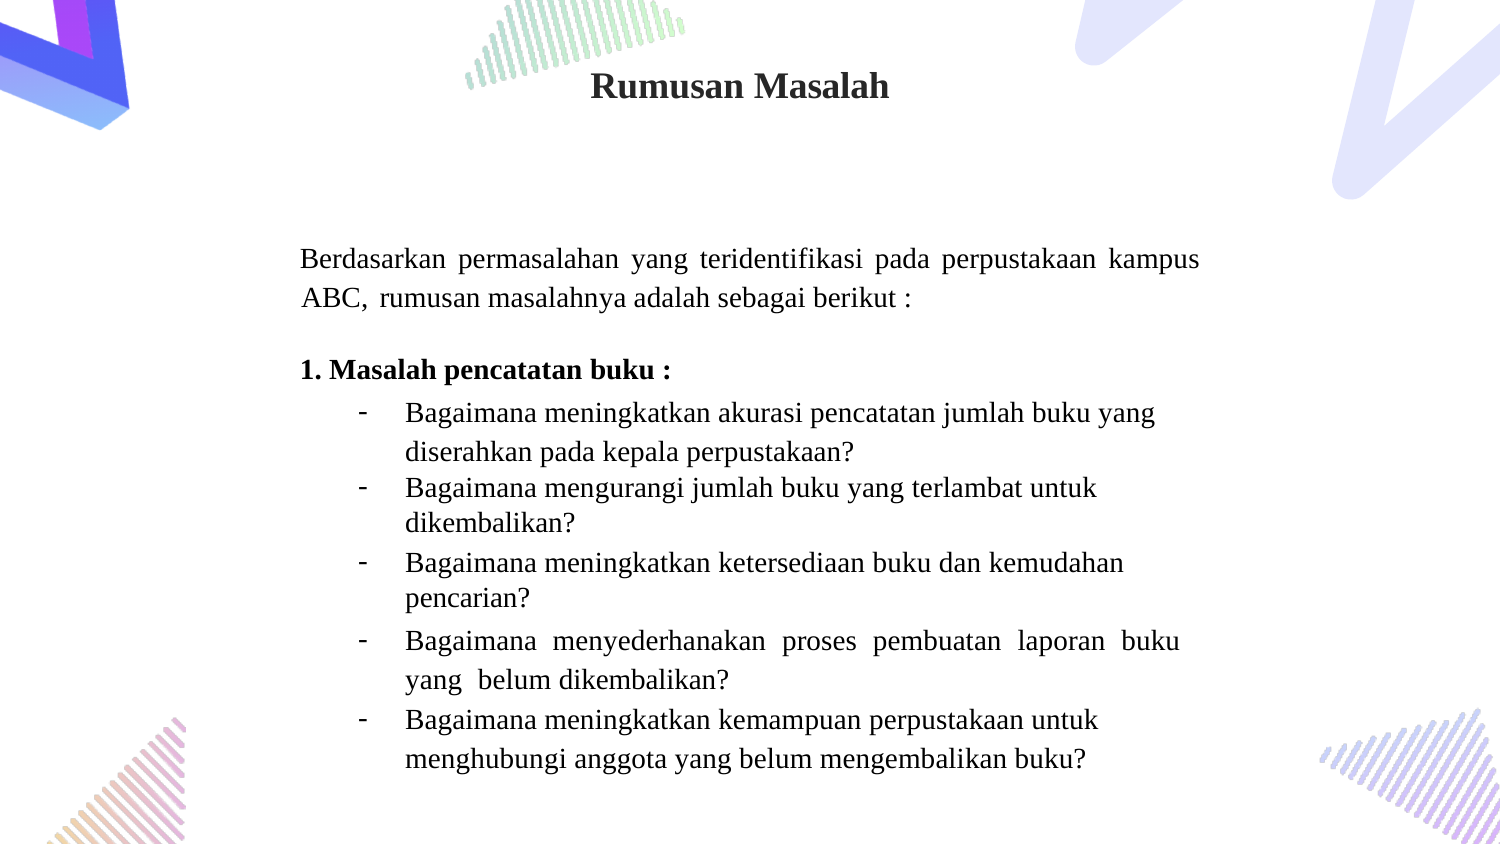

# Rumusan Masalah
Berdasarkan permasalahan yang teridentifikasi pada perpustakaan kampus ABC, rumusan masalahnya adalah sebagai berikut :

1. Masalah pencatatan buku :
Bagaimana meningkatkan akurasi pencatatan jumlah buku yang diserahkan pada kepala perpustakaan?
Bagaimana mengurangi jumlah buku yang terlambat untuk dikembalikan?
Bagaimana meningkatkan ketersediaan buku dan kemudahan pencarian?
Bagaimana menyederhanakan proses pembuatan laporan buku yang belum dikembalikan?
Bagaimana meningkatkan kemampuan perpustakaan untuk menghubungi anggota yang belum mengembalikan buku?